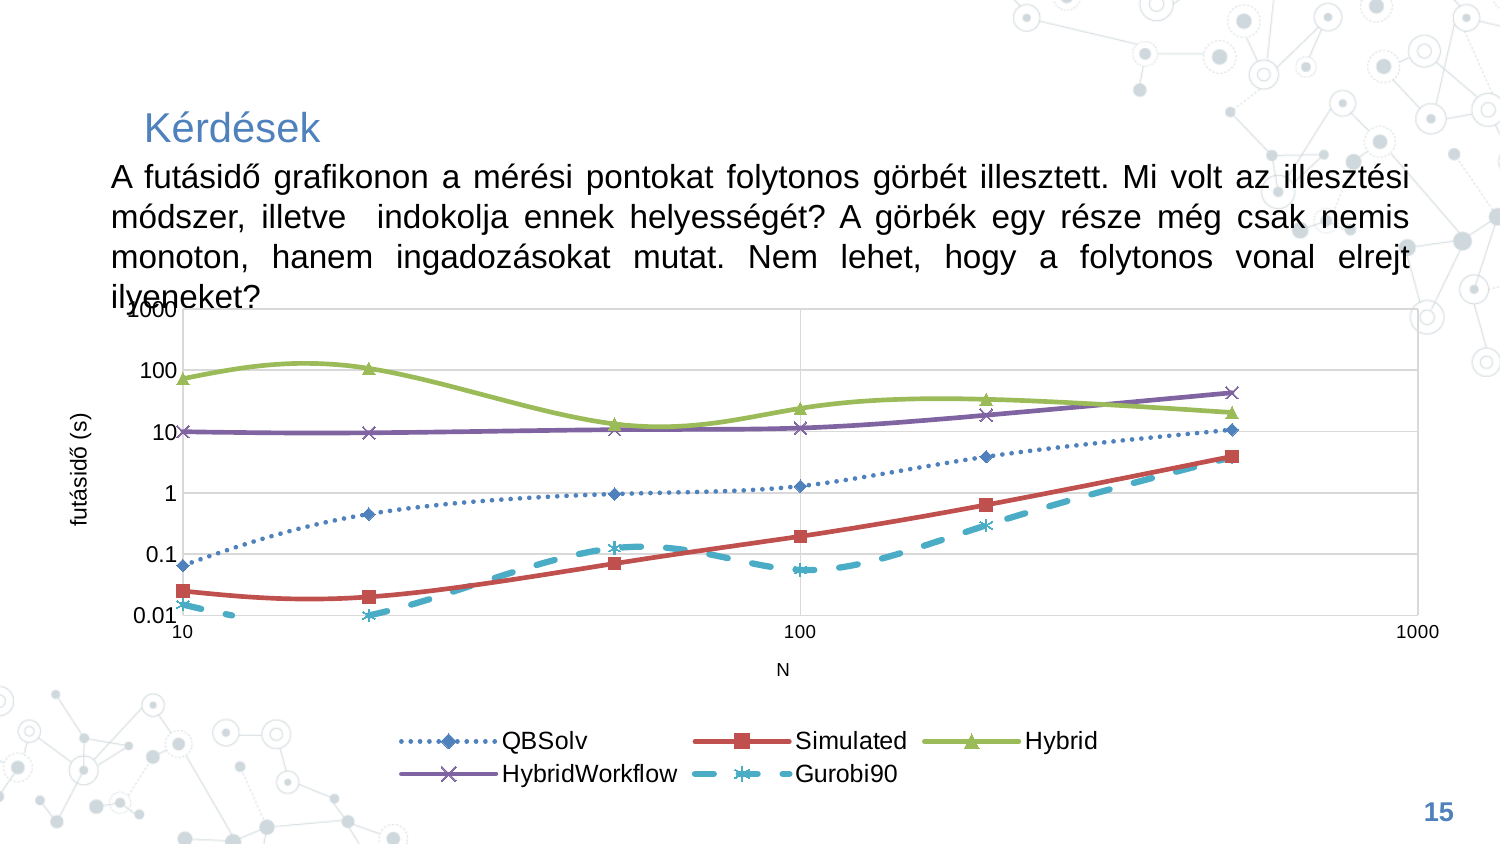

# Kérdések
A futásidő grafikonon a mérési pontokat folytonos görbét illesztett. Mi volt az illesztési módszer, illetve  indokolja ennek helyességét? A görbék egy része még csak nemis monoton, hanem ingadozásokat mutat. Nem lehet, hogy a folytonos vonal elrejt ilyeneket?

### Chart

| Category | QBSolv | Simulated | Hybrid | HybridWorkflow | Gurobi90 |
|---|---|---|---|---|---|
15